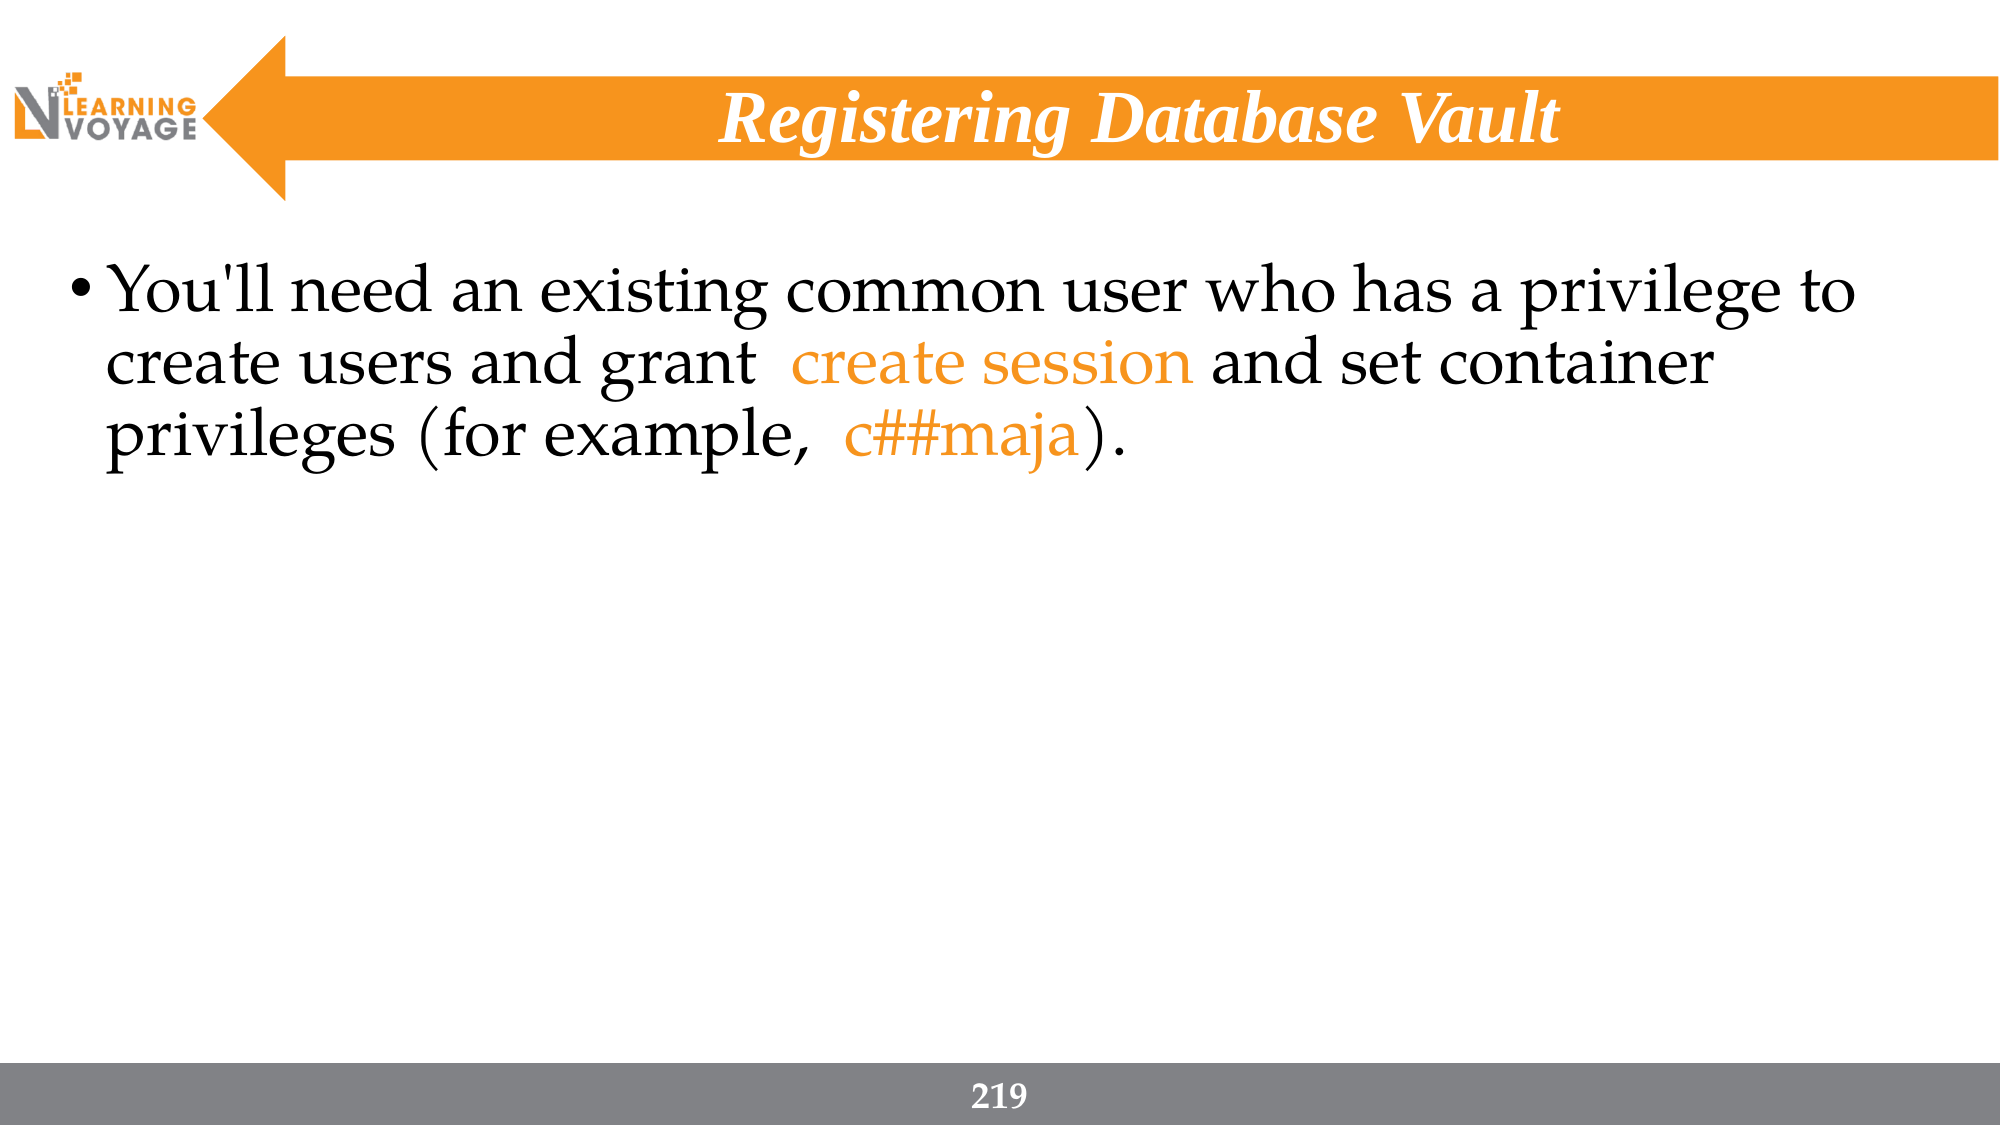

# Registering Database Vault
You'll need an existing common user who has a privilege to create users and grant  create session and set container privileges (for example,  c##maja).
219